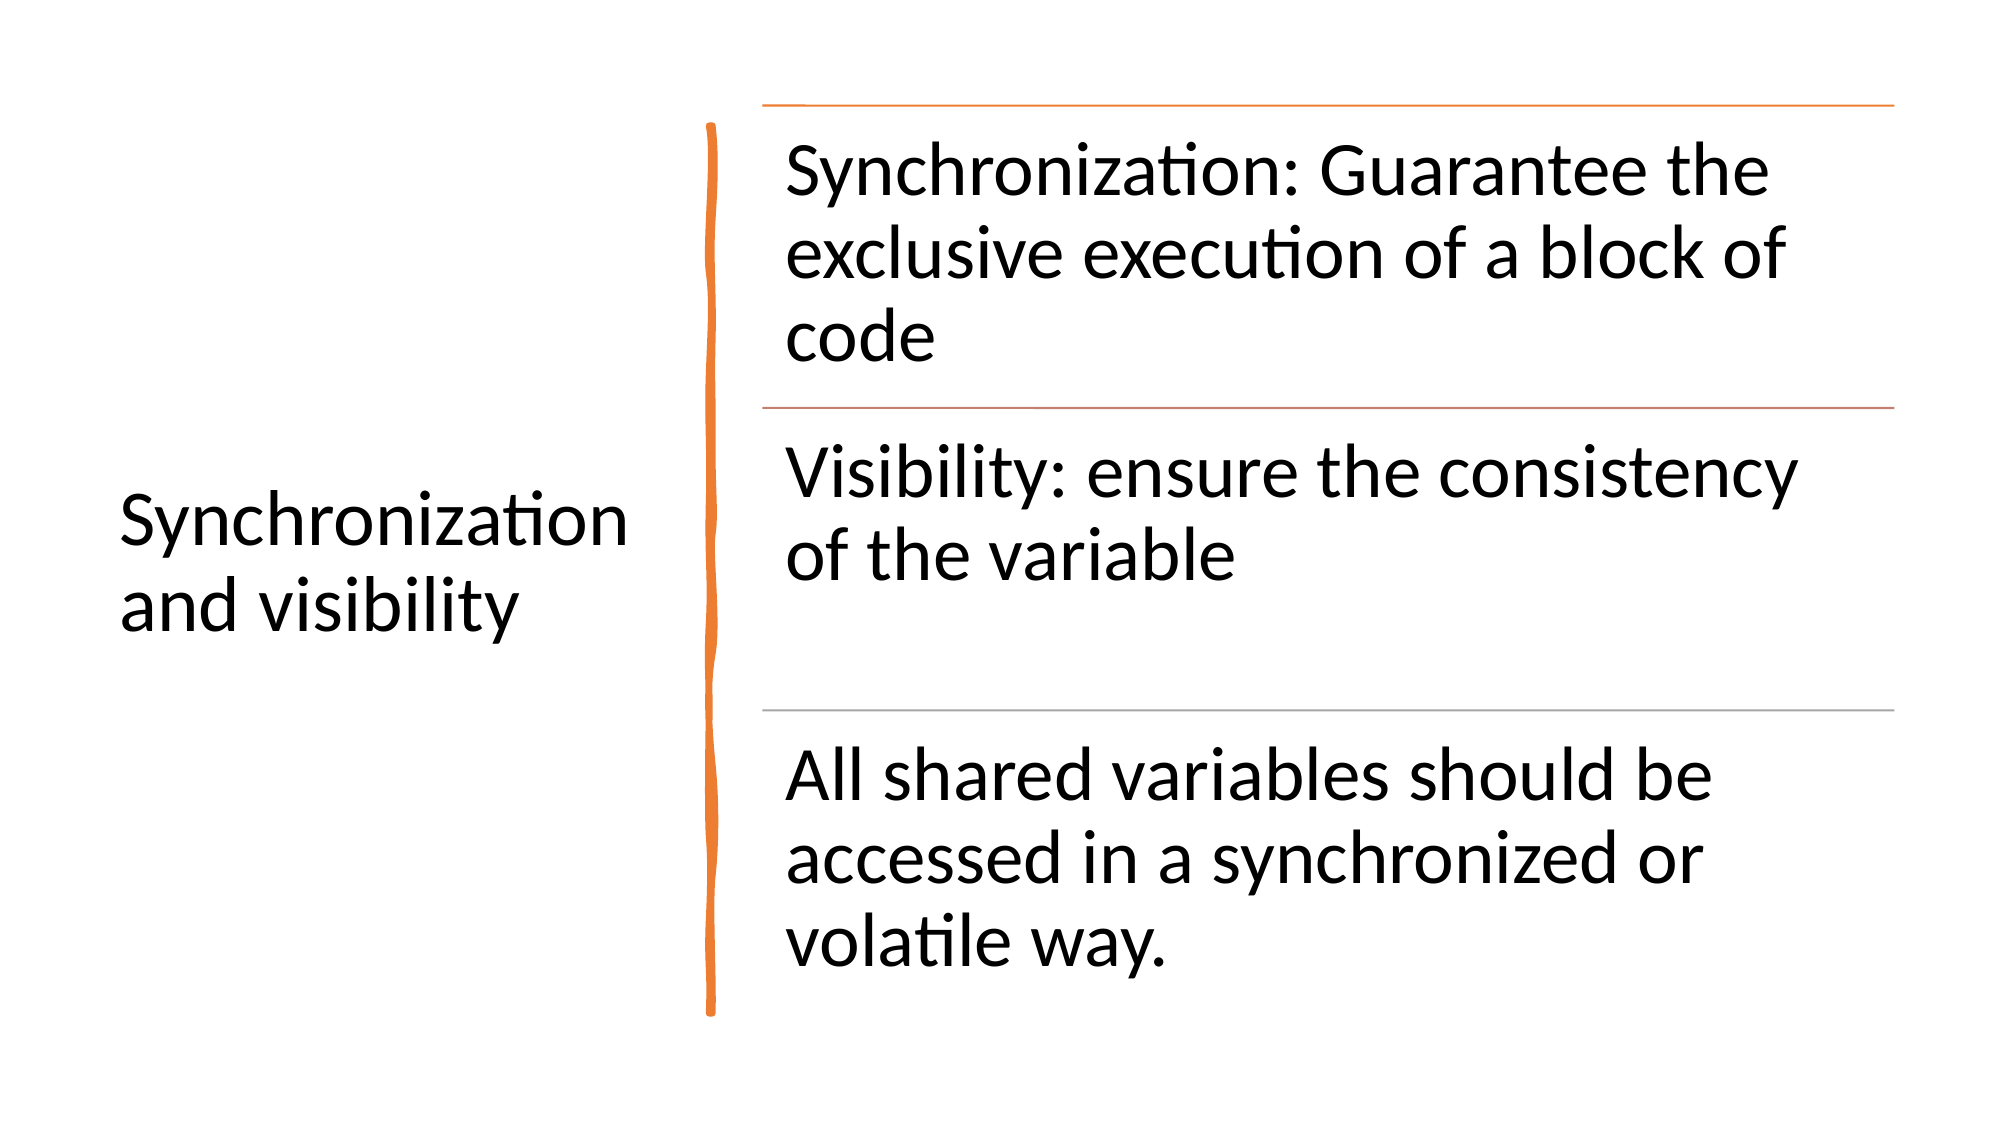

Synchronization: Guarantee the exclusive execution of a block of code
Visibility: ensure the consistency of the variable
All shared variables should be accessed in a synchronized or volatile way.
# Synchronization and visibility